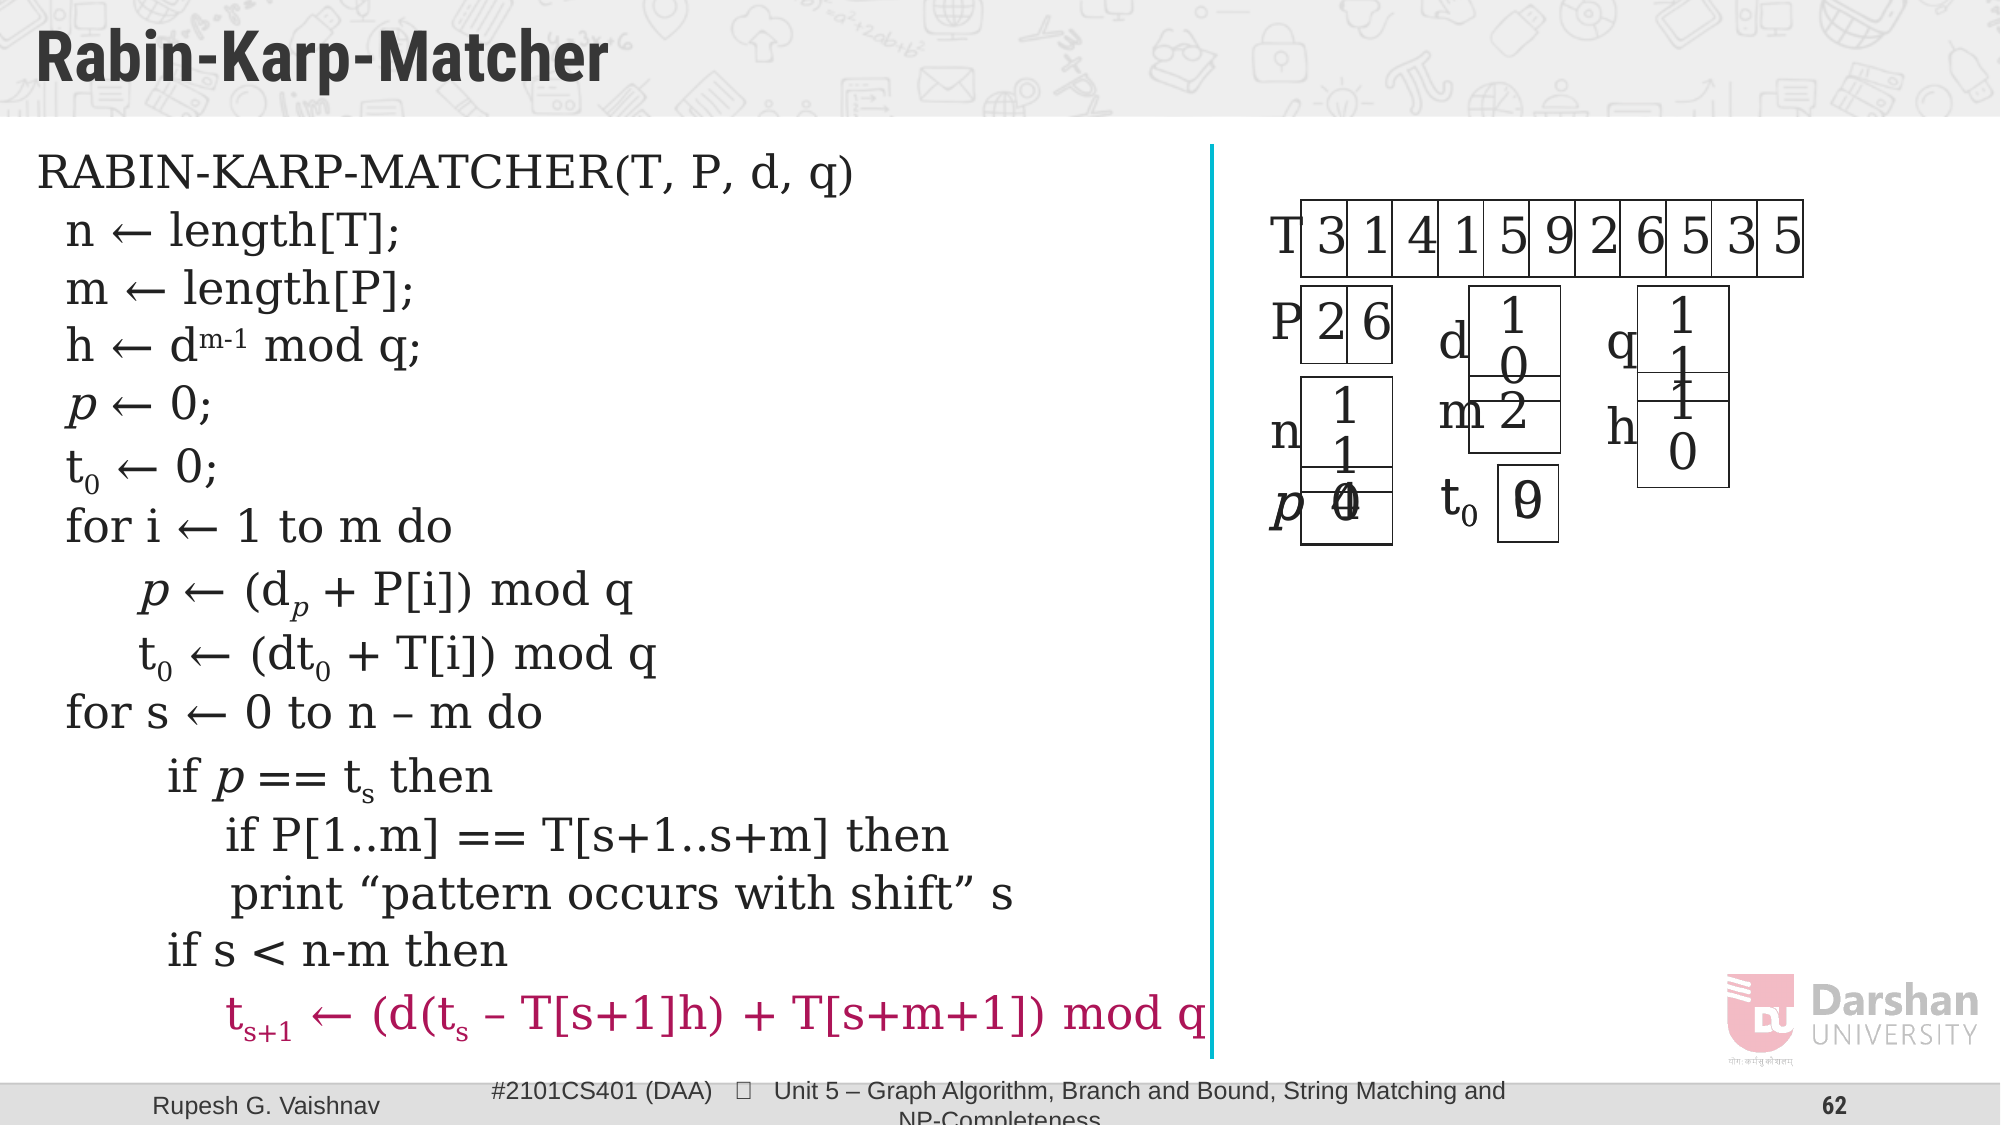

# Rabin-Karp-Matcher
RABIN-KARP-MATCHER(T, P, d, q)
  n ← length[T];
  m ← length[P];
  h ← dm-1 mod q;
  p ← 0;
  t0 ← 0;
  for i ← 1 to m do
       p ← (dp + P[i]) mod q
       t0 ← (dt0 + T[i]) mod q
  for s ← 0 to n – m do
         if p == ts then
             if P[1..m] == T[s+1..s+m] then
	   print “pattern occurs with shift” s
         if s < n-m then
             ts+1 ← (d(ts – T[s+1]h) + T[s+m+1]) mod q

| T | 3 | 1 | 4 | 1 | 5 | 9 | 2 | 6 | 5 | 3 | 5 |
| --- | --- | --- | --- | --- | --- | --- | --- | --- | --- | --- | --- |
| P | 2 | 6 |
| --- | --- | --- |
| d | 10 |
| --- | --- |
| q | 11 |
| --- | --- |
| h | 10 |
| --- | --- |
| m | 2 |
| --- | --- |
| n | 11 |
| --- | --- |
| t0 | 9 |
| --- | --- |
| t0 | 0 |
| --- | --- |
| p | 4 |
| --- | --- |
| p | 0 |
| --- | --- |